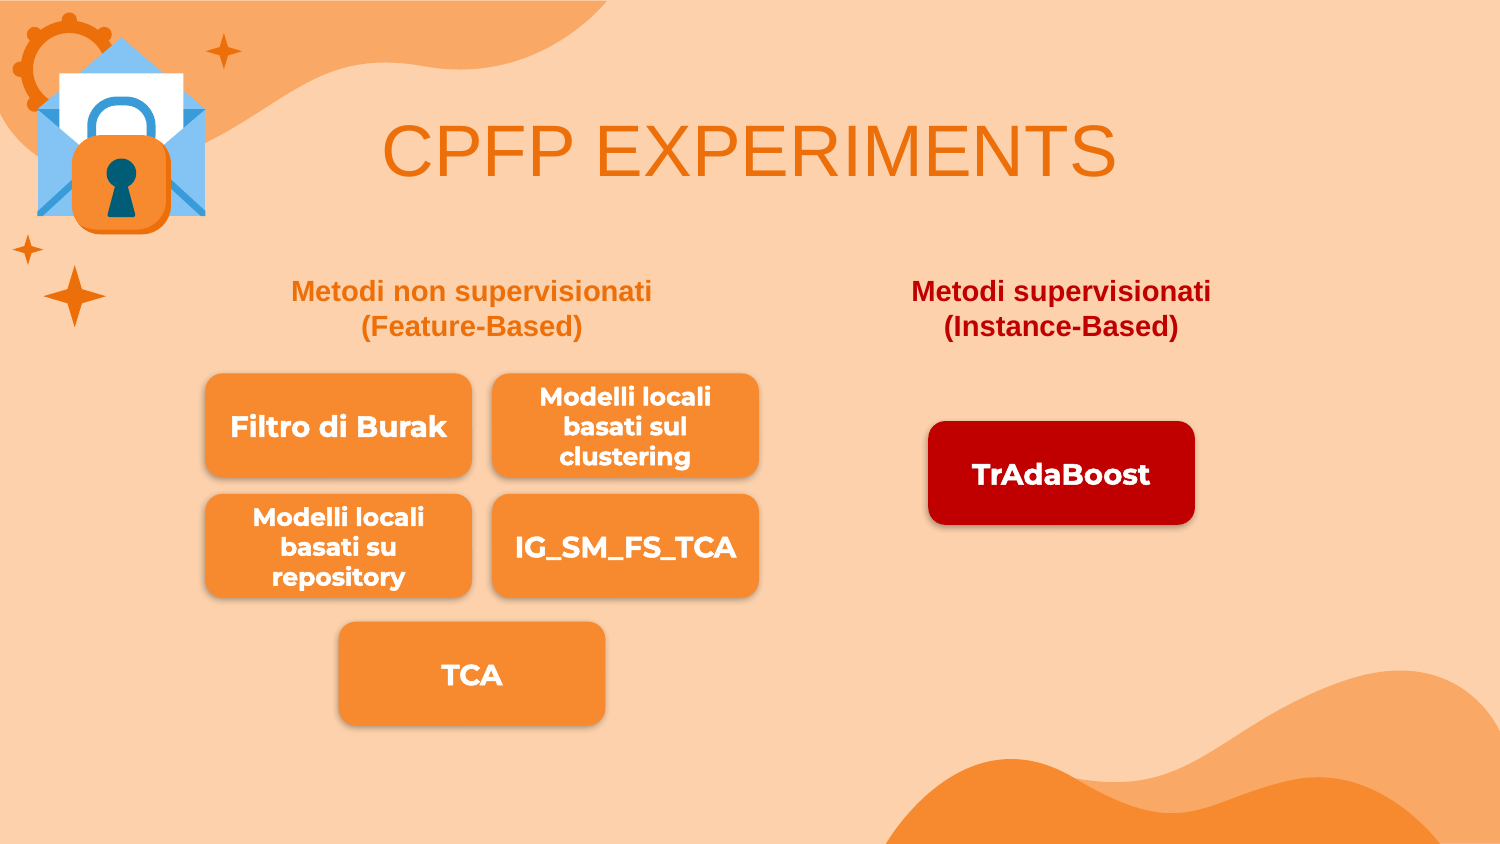

# CPFP EXPERIMENTS
Metodi non supervisionati
(Feature-Based)
Metodi supervisionati
(Instance-Based)
Filtro di Burak
Modelli locali basati sul clustering
TrAdaBoost
Modelli locali basati su repository
IG_SM_FS_TCA
TCA